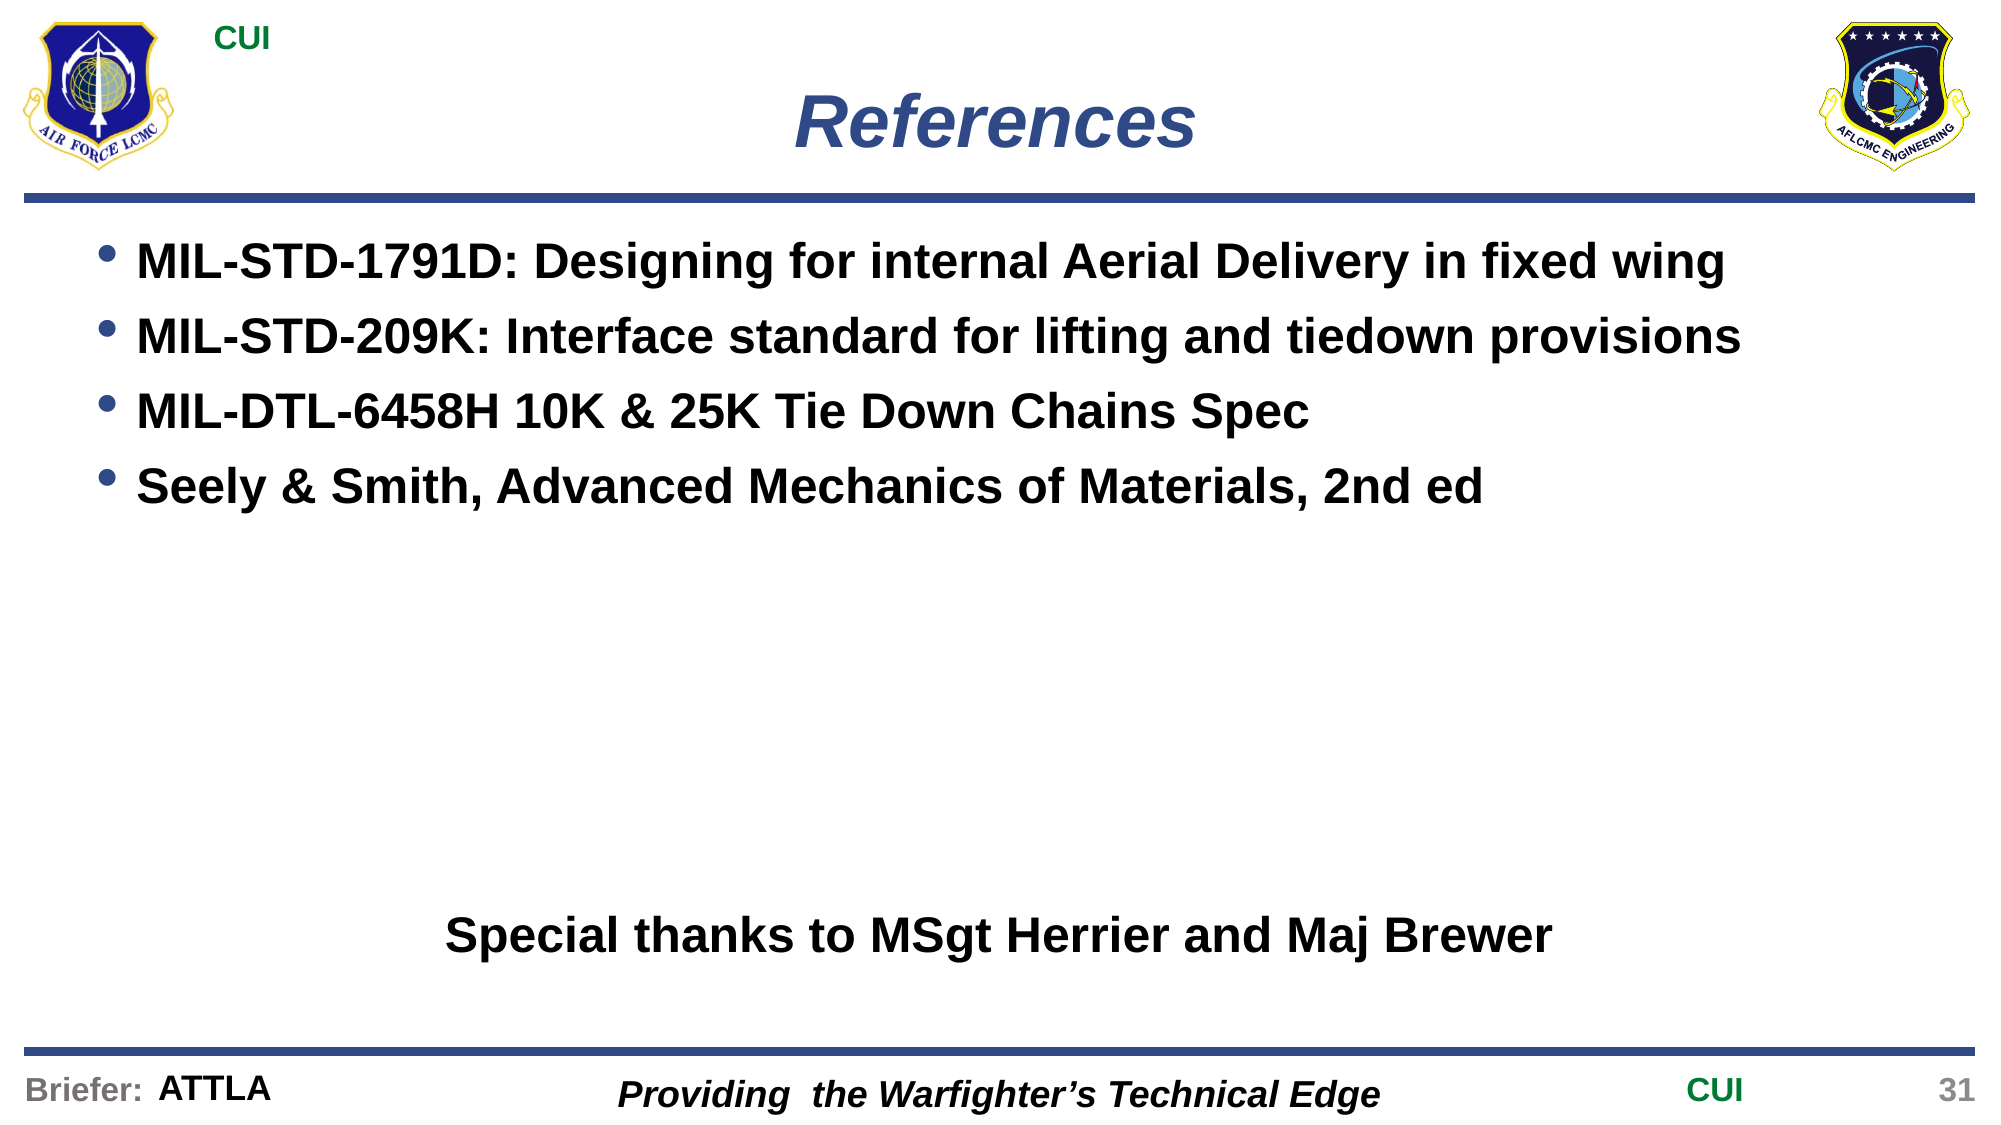

# References
MIL-STD-1791D: Designing for internal Aerial Delivery in fixed wing
MIL-STD-209K: Interface standard for lifting and tiedown provisions
MIL-DTL-6458H 10K & 25K Tie Down Chains Spec
Seely & Smith, Advanced Mechanics of Materials, 2nd ed

Special thanks to MSgt Herrier and Maj Brewer
31